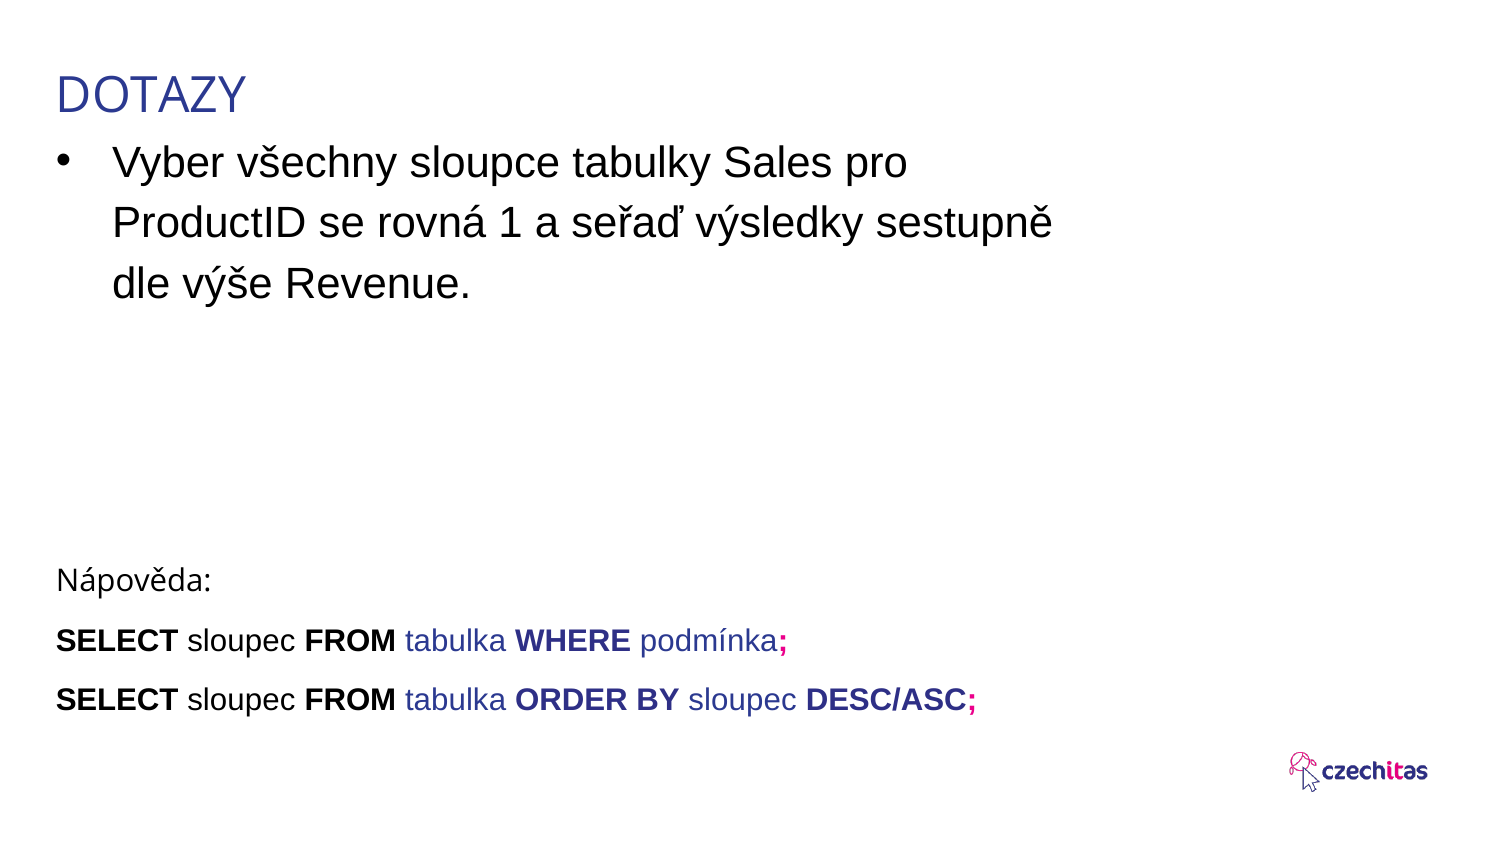

# DOTAZY
Vyber všechny sloupce tabulky Sales pro ProductID se rovná 1 a seřaď výsledky sestupně dle výše Revenue.

Nápověda:
SELECT sloupec FROM tabulka WHERE podmínka;
SELECT sloupec FROM tabulka ORDER BY sloupec DESC/ASC;